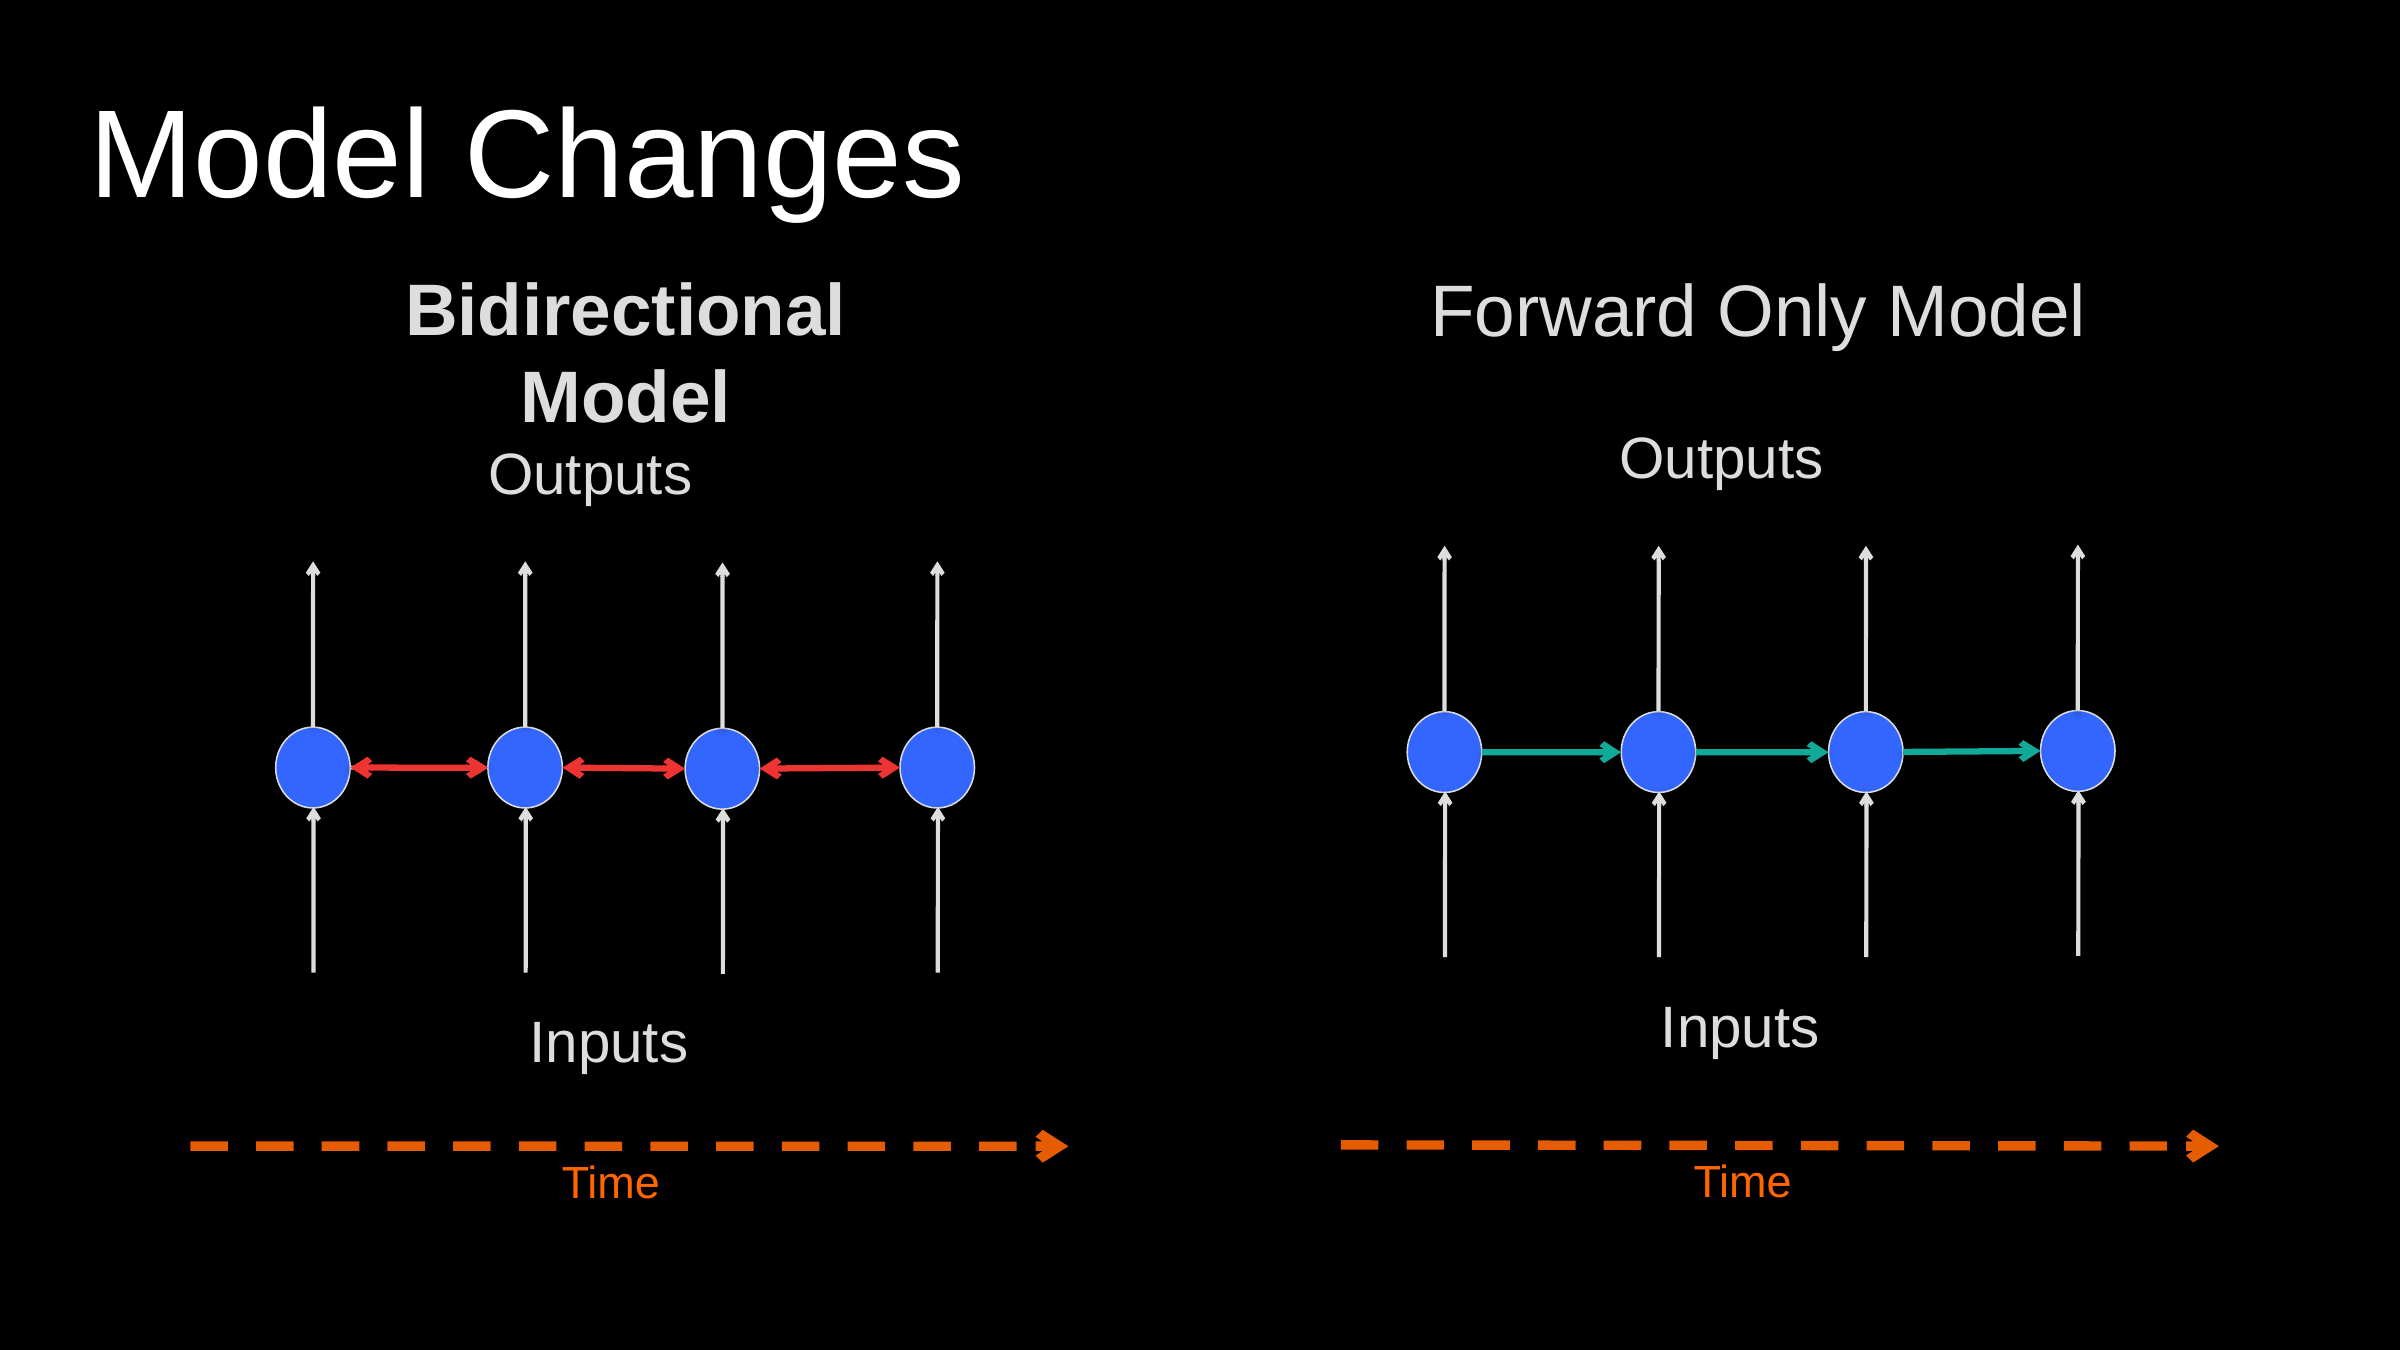

Model Changes
Bidirectional Model
Outputs

Inputs

Time
Forward Only Model
Outputs

Inputs

Time